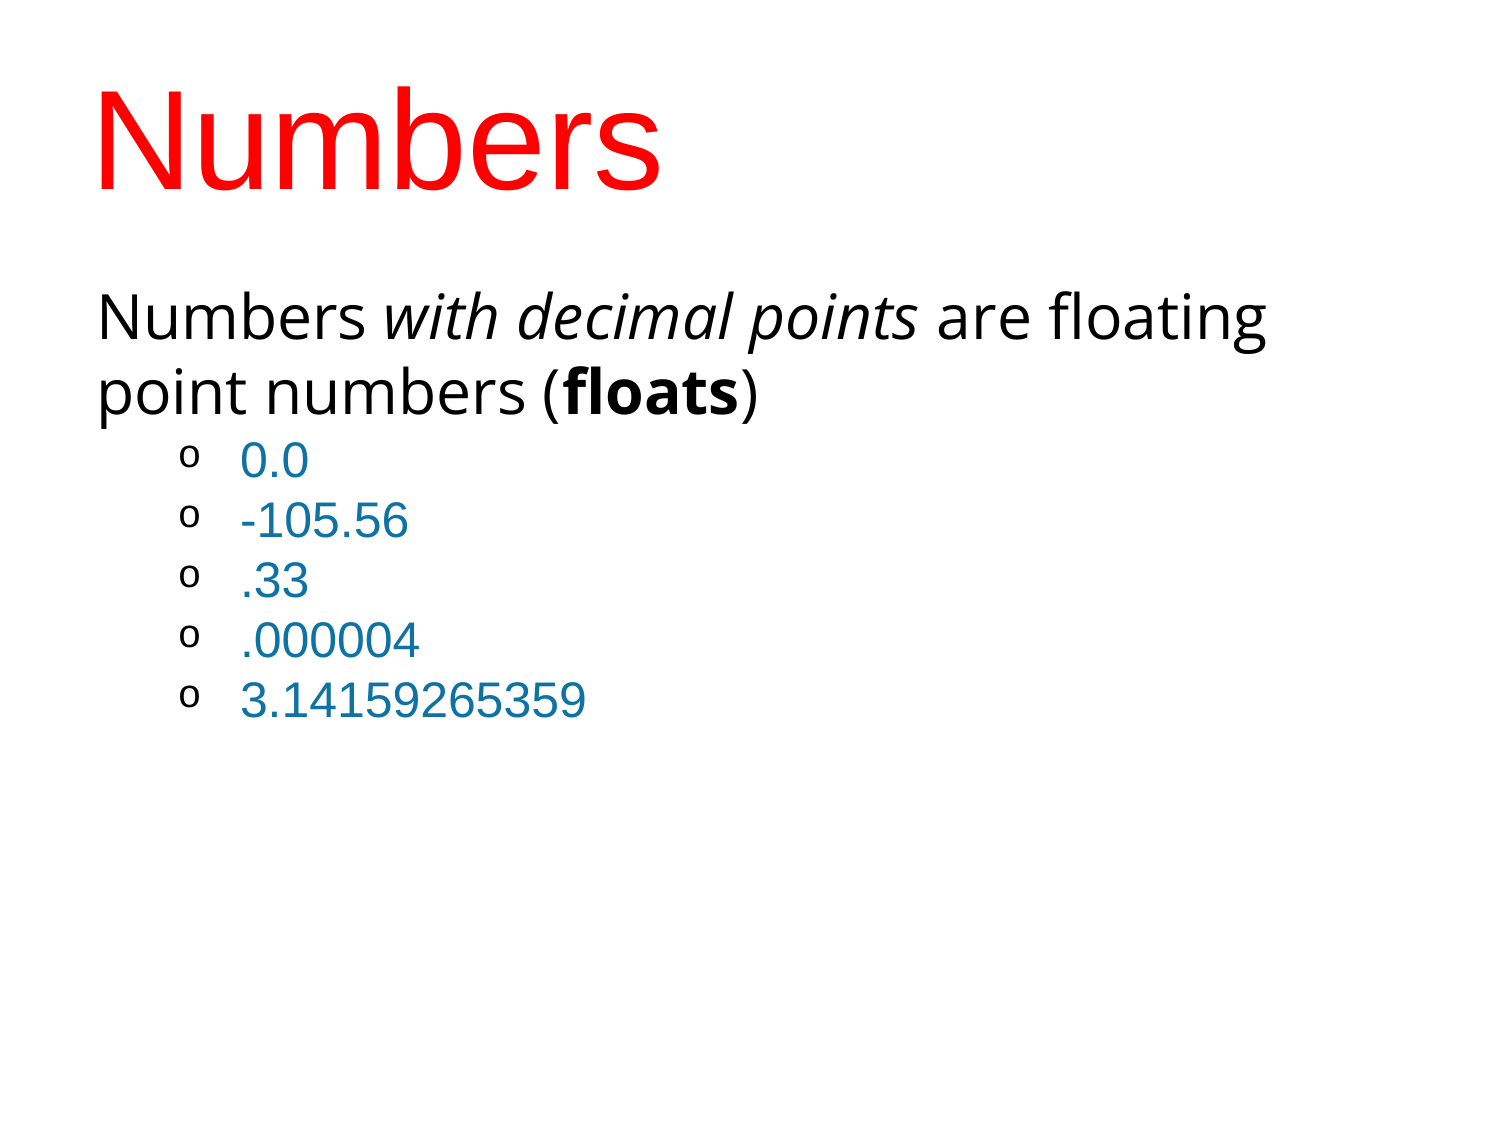

# Numbers
Numbers with decimal points are floating point numbers (floats)
0.0
-105.56
.33
.000004
3.14159265359